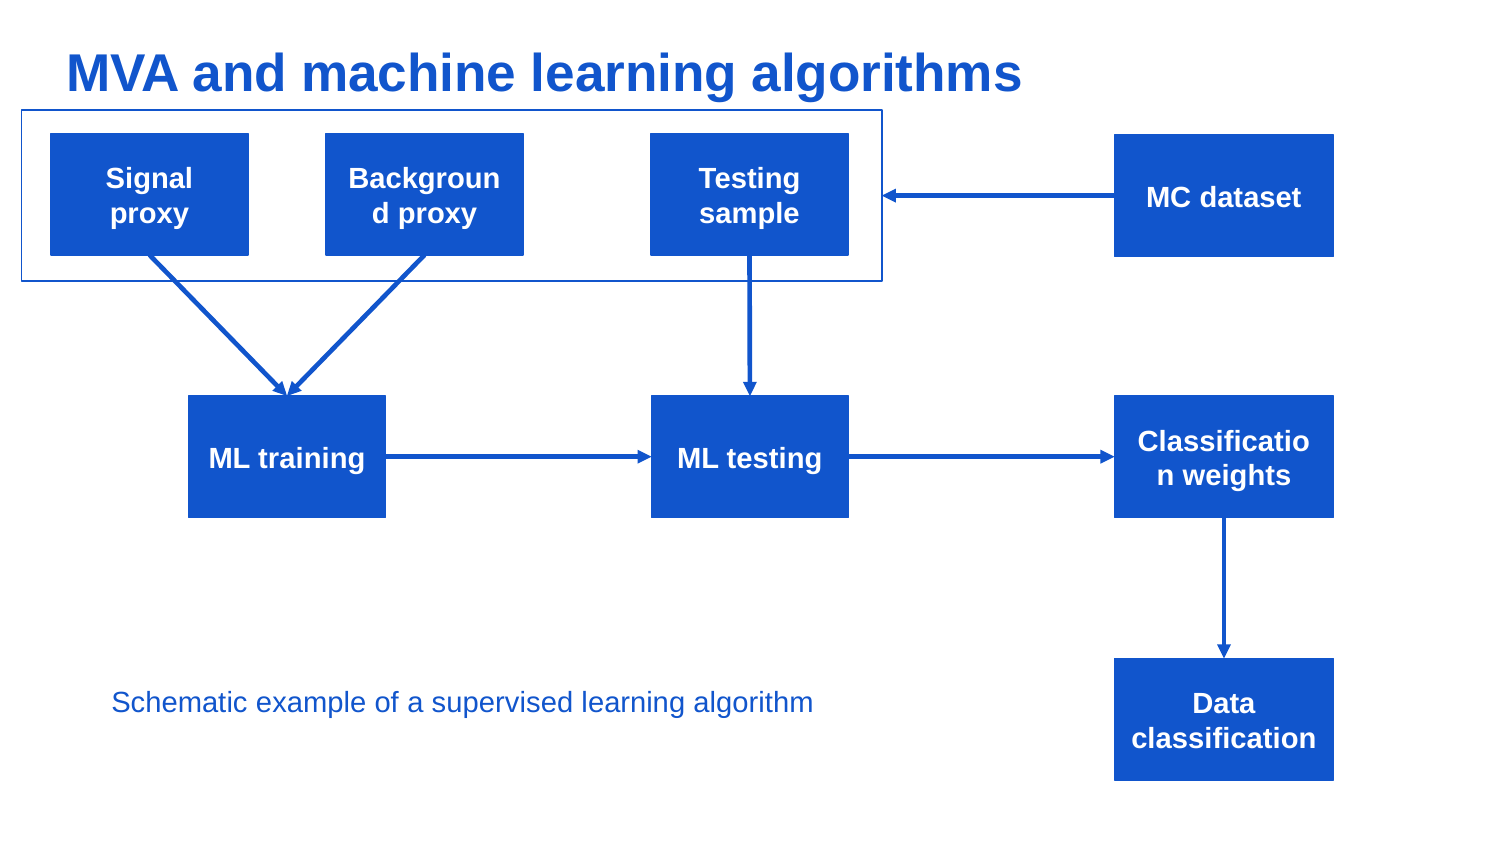

# MVA and machine learning algorithms

Signal proxy
Background proxy
Testing sample
MC dataset
ML training
ML testing
Classification weights
Data classification
Schematic example of a supervised learning algorithm